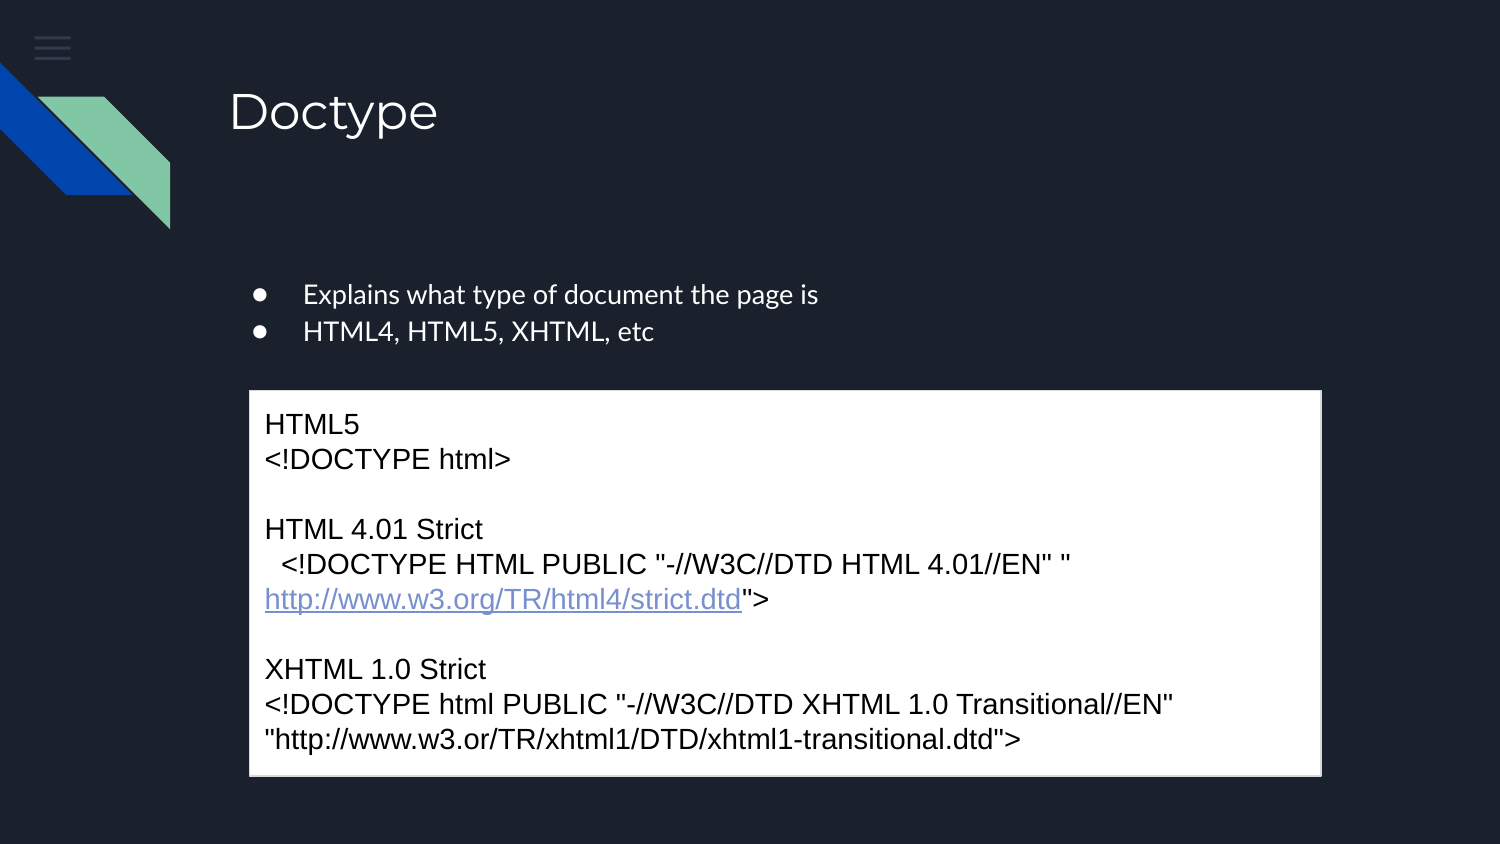

# Doctype
Explains what type of document the page is
HTML4, HTML5, XHTML, etc

HTML5
<!DOCTYPE html>

HTML 4.01 Strict
  <!DOCTYPE HTML PUBLIC "-//W3C//DTD HTML 4.01//EN" "http://www.w3.org/TR/html4/strict.dtd">

XHTML 1.0 Strict
<!DOCTYPE html PUBLIC "-//W3C//DTD XHTML 1.0 Transitional//EN" "http://www.w3.or/TR/xhtml1/DTD/xhtml1-transitional.dtd">